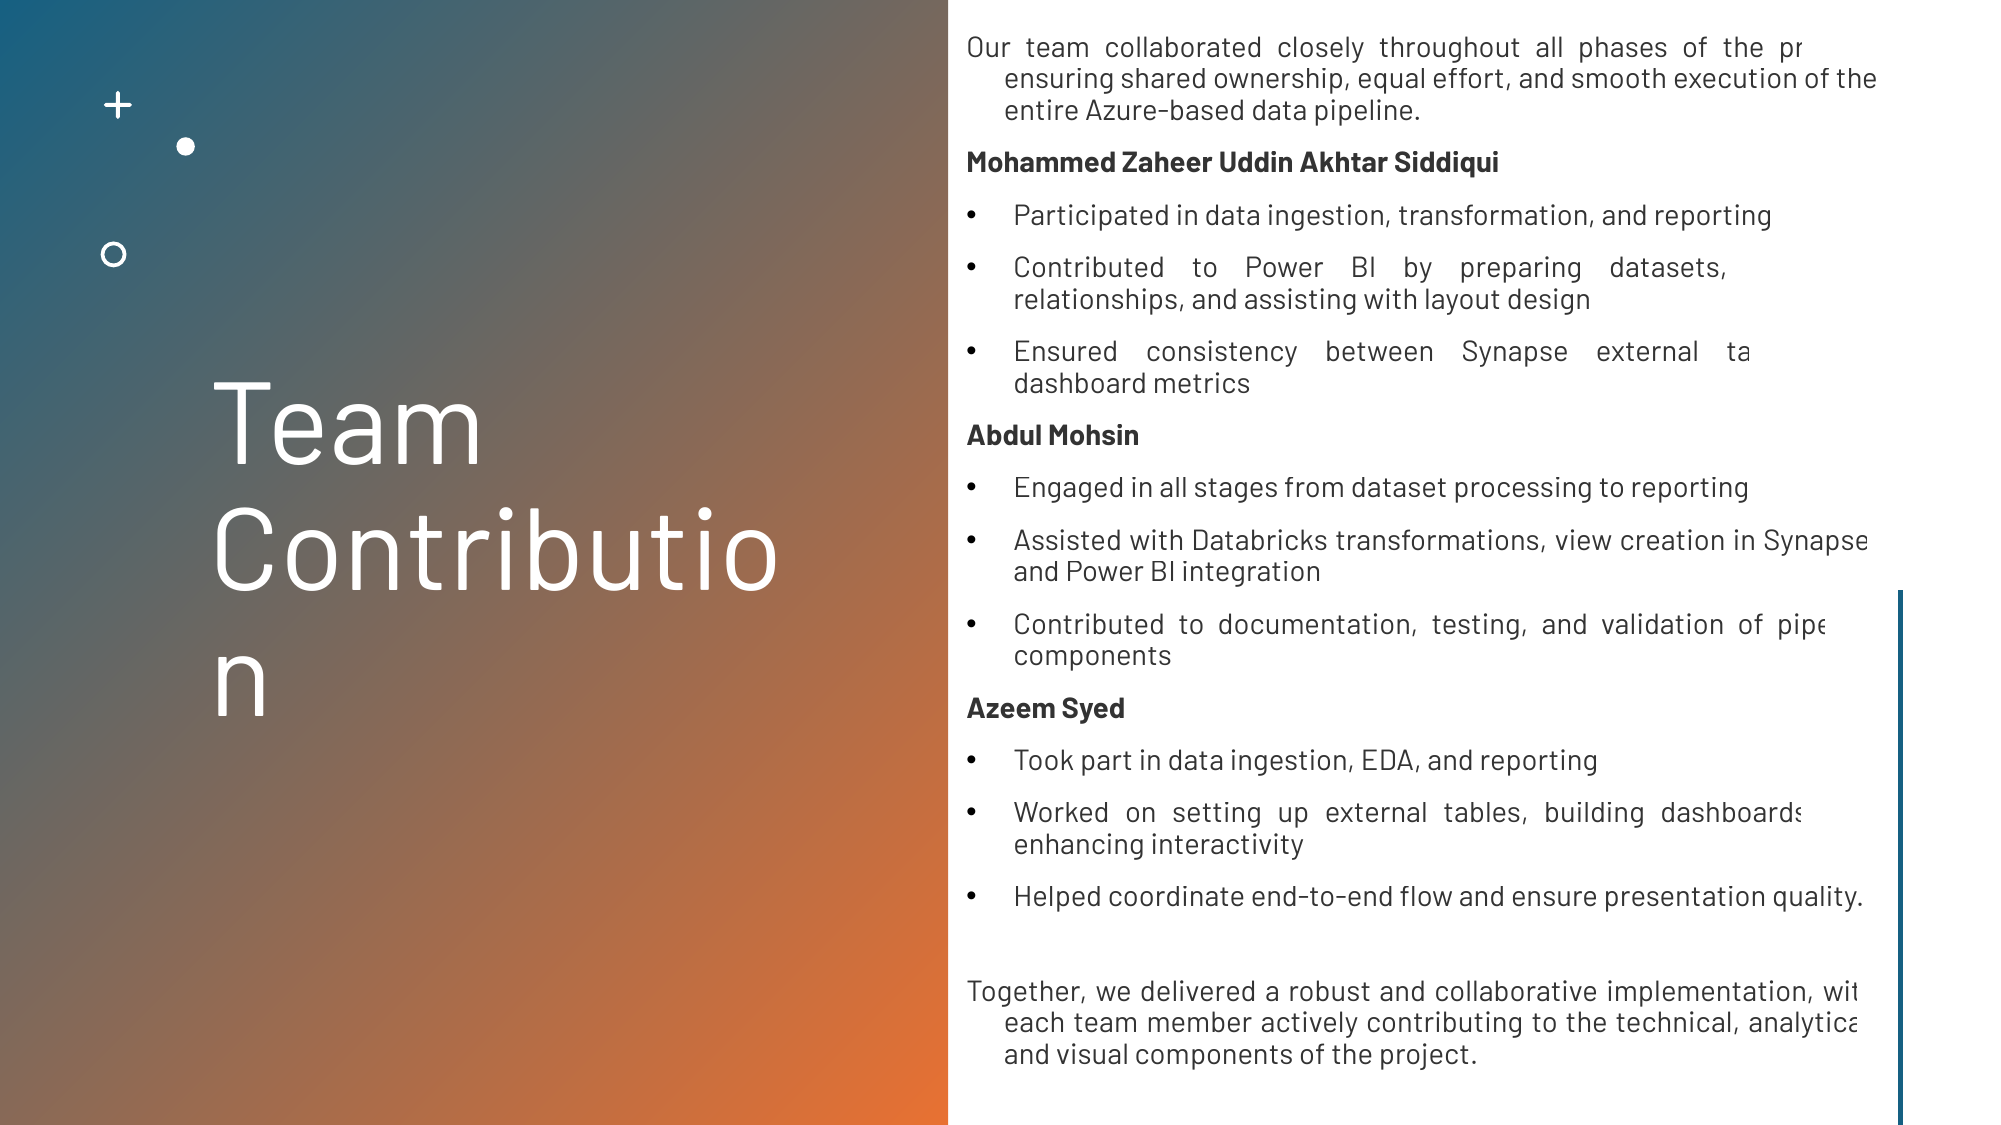

Our team collaborated closely throughout all phases of the project, ensuring shared ownership, equal effort, and smooth execution of the entire Azure-based data pipeline.
Mohammed Zaheer Uddin Akhtar Siddiqui
Participated in data ingestion, transformation, and reporting
Contributed to Power BI by preparing datasets, validating relationships, and assisting with layout design
Ensured consistency between Synapse external tables and dashboard metrics
Abdul Mohsin
Engaged in all stages from dataset processing to reporting
Assisted with Databricks transformations, view creation in Synapse, and Power BI integration
Contributed to documentation, testing, and validation of pipeline components
Azeem Syed
Took part in data ingestion, EDA, and reporting
Worked on setting up external tables, building dashboards, and enhancing interactivity
Helped coordinate end-to-end flow and ensure presentation quality.

Together, we delivered a robust and collaborative implementation, with each team member actively contributing to the technical, analytical, and visual components of the project.

# Team Contribution